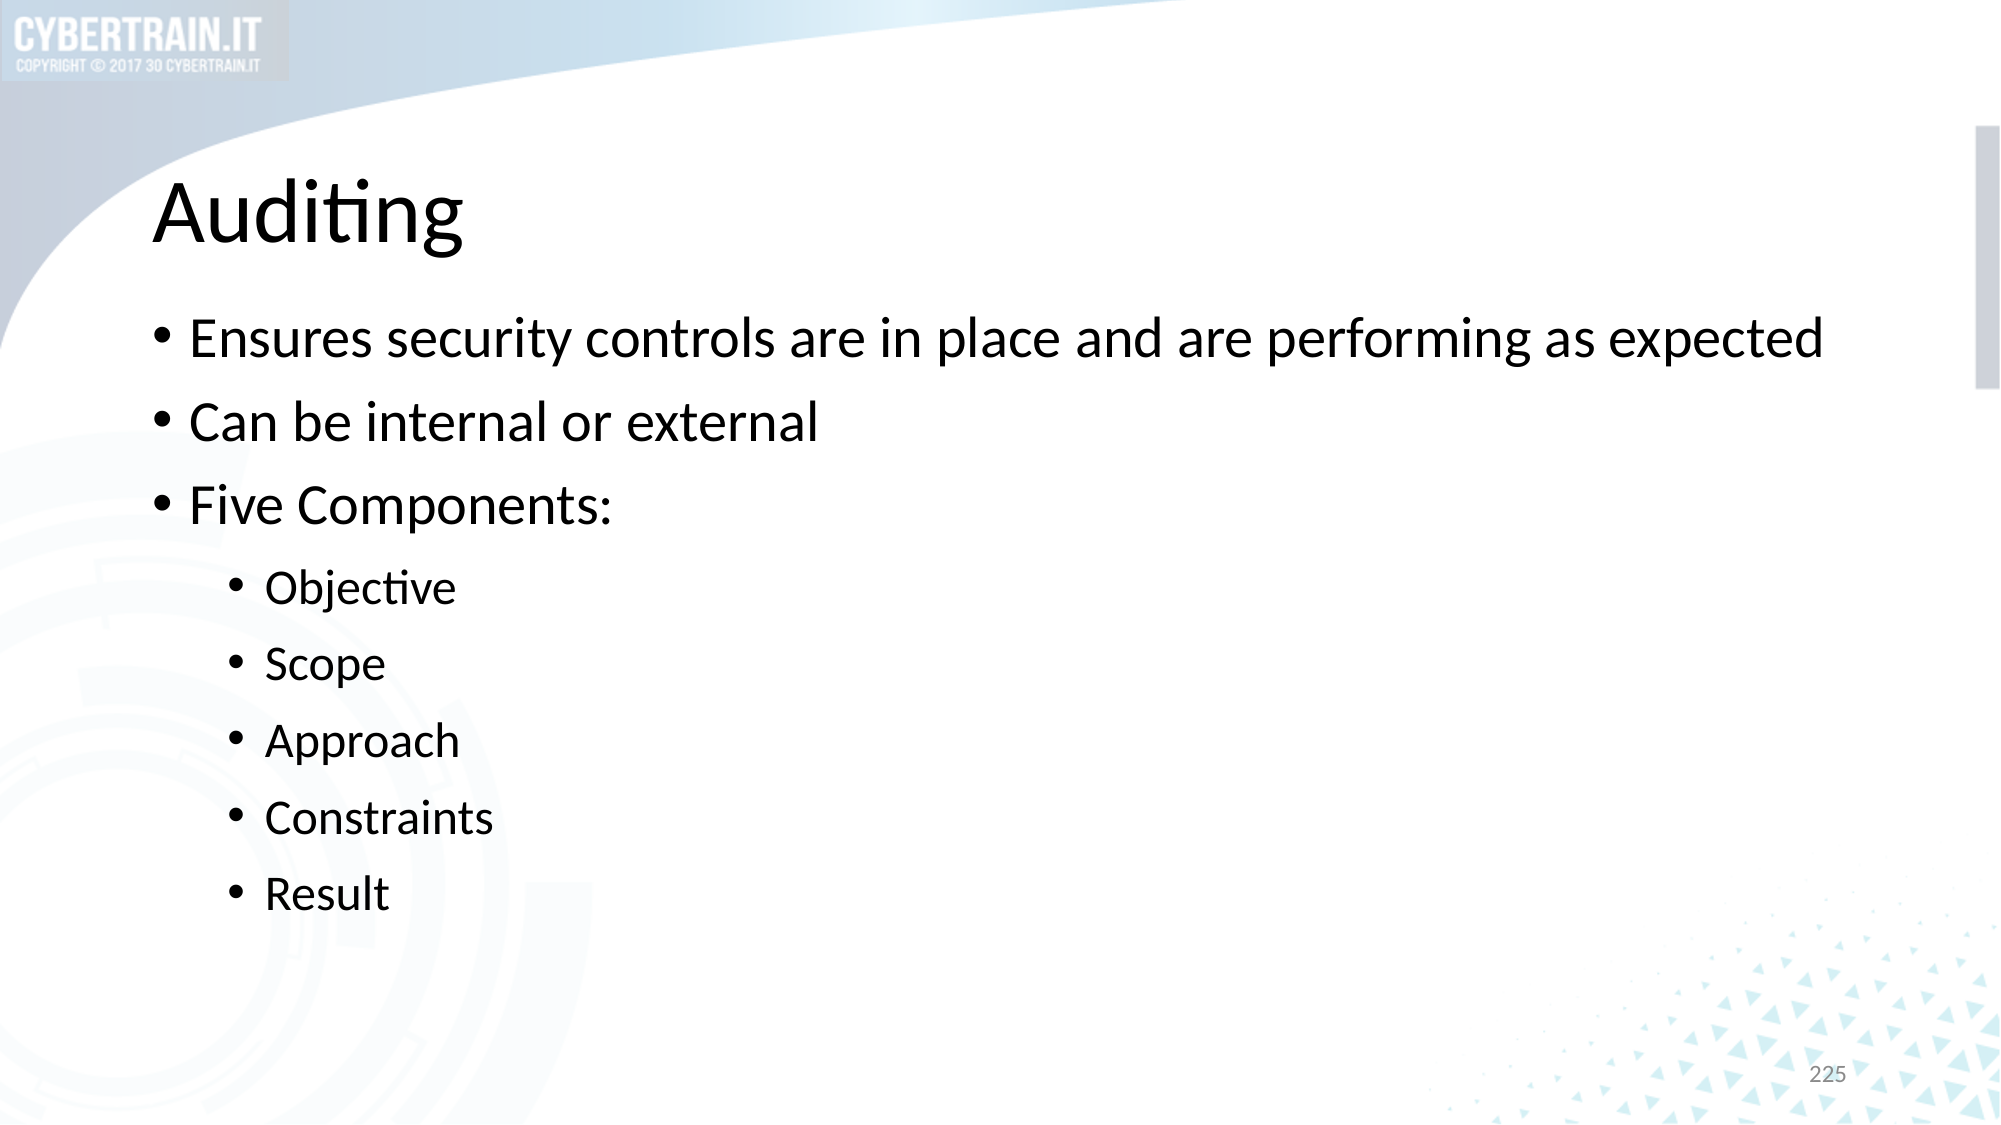

# Auditing
Ensures security controls are in place and are performing as expected
Can be internal or external
Five Components:
Objective
Scope
Approach
Constraints
Result
225